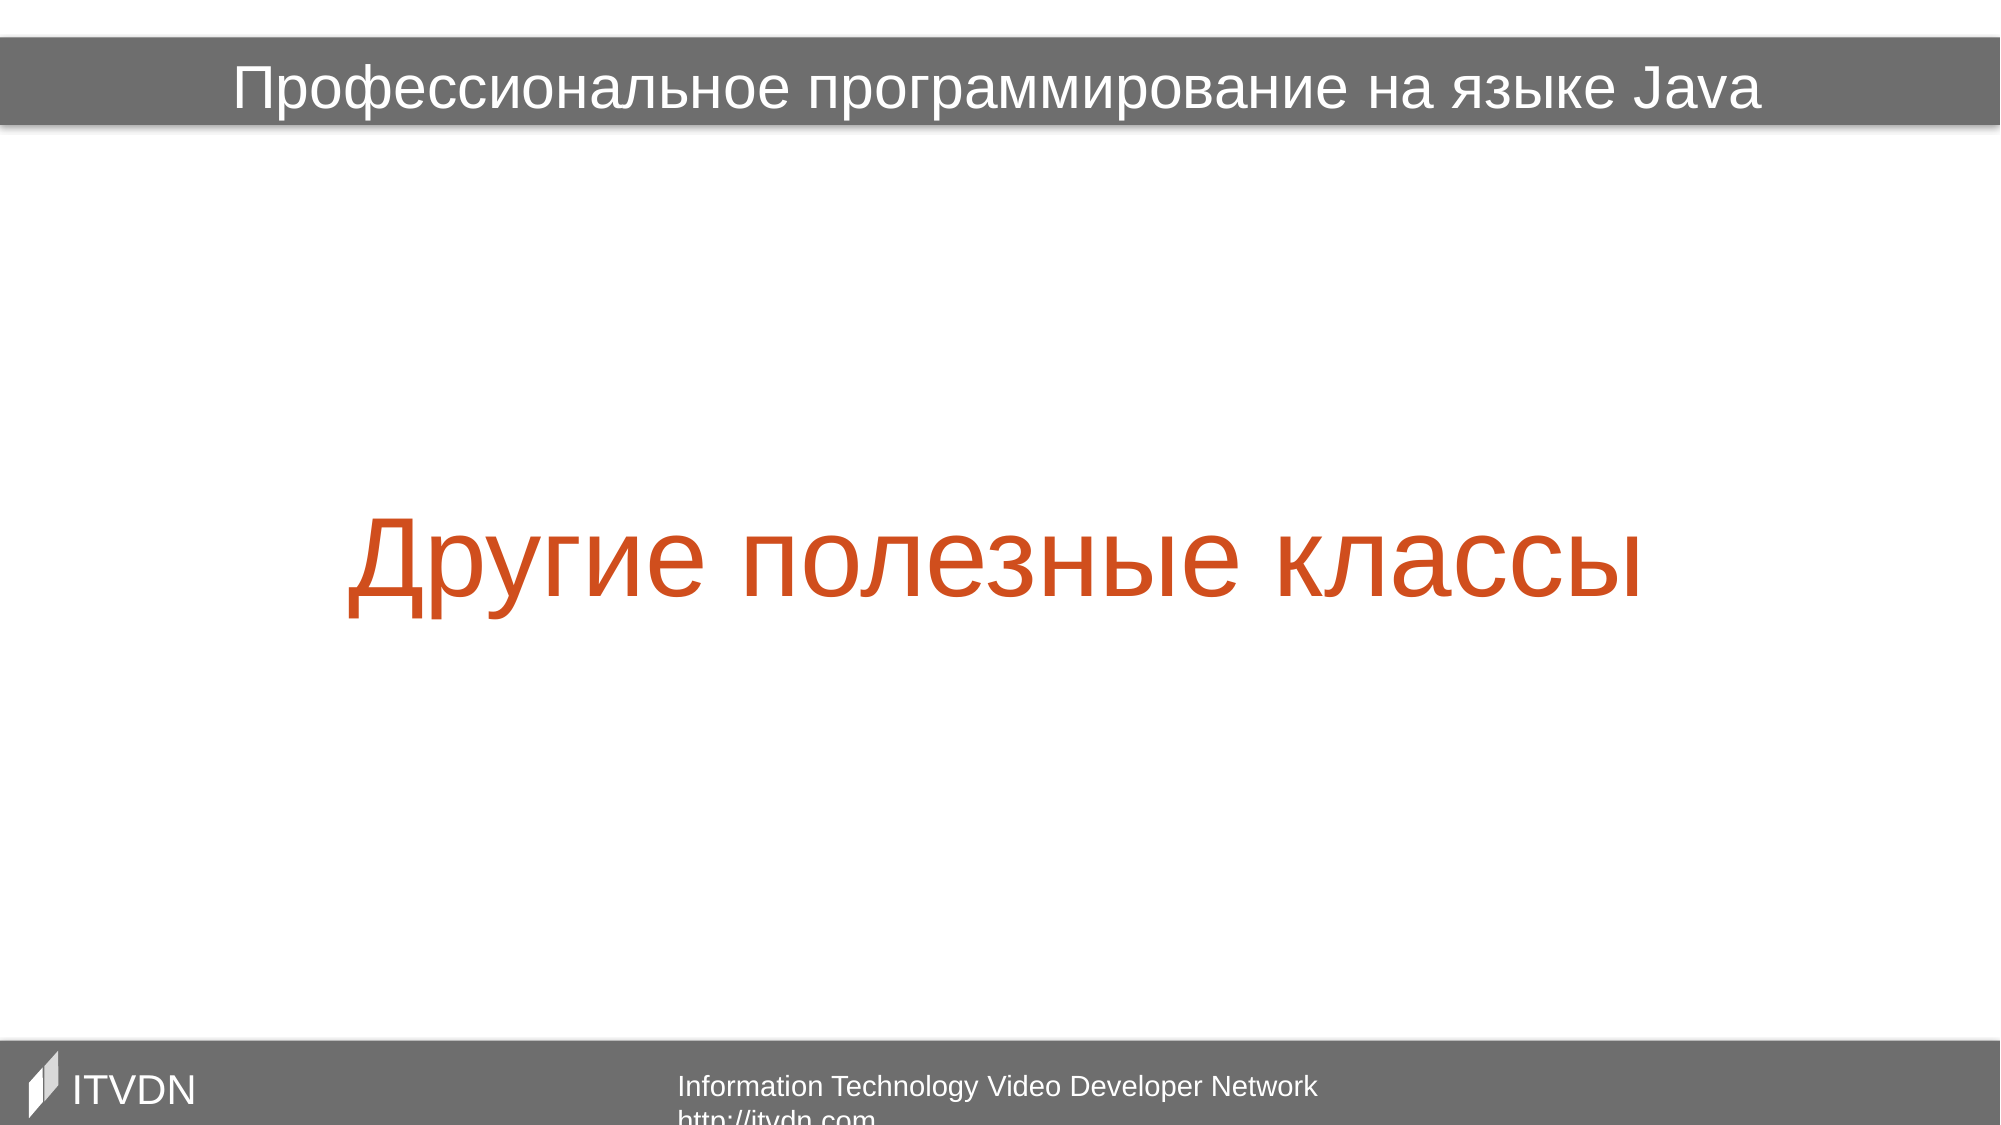

Профессиональное программирование на языке Java
Другие полезные классы

ITVDN
Information Technology Video Developer Network                                                       http://itvdn.com